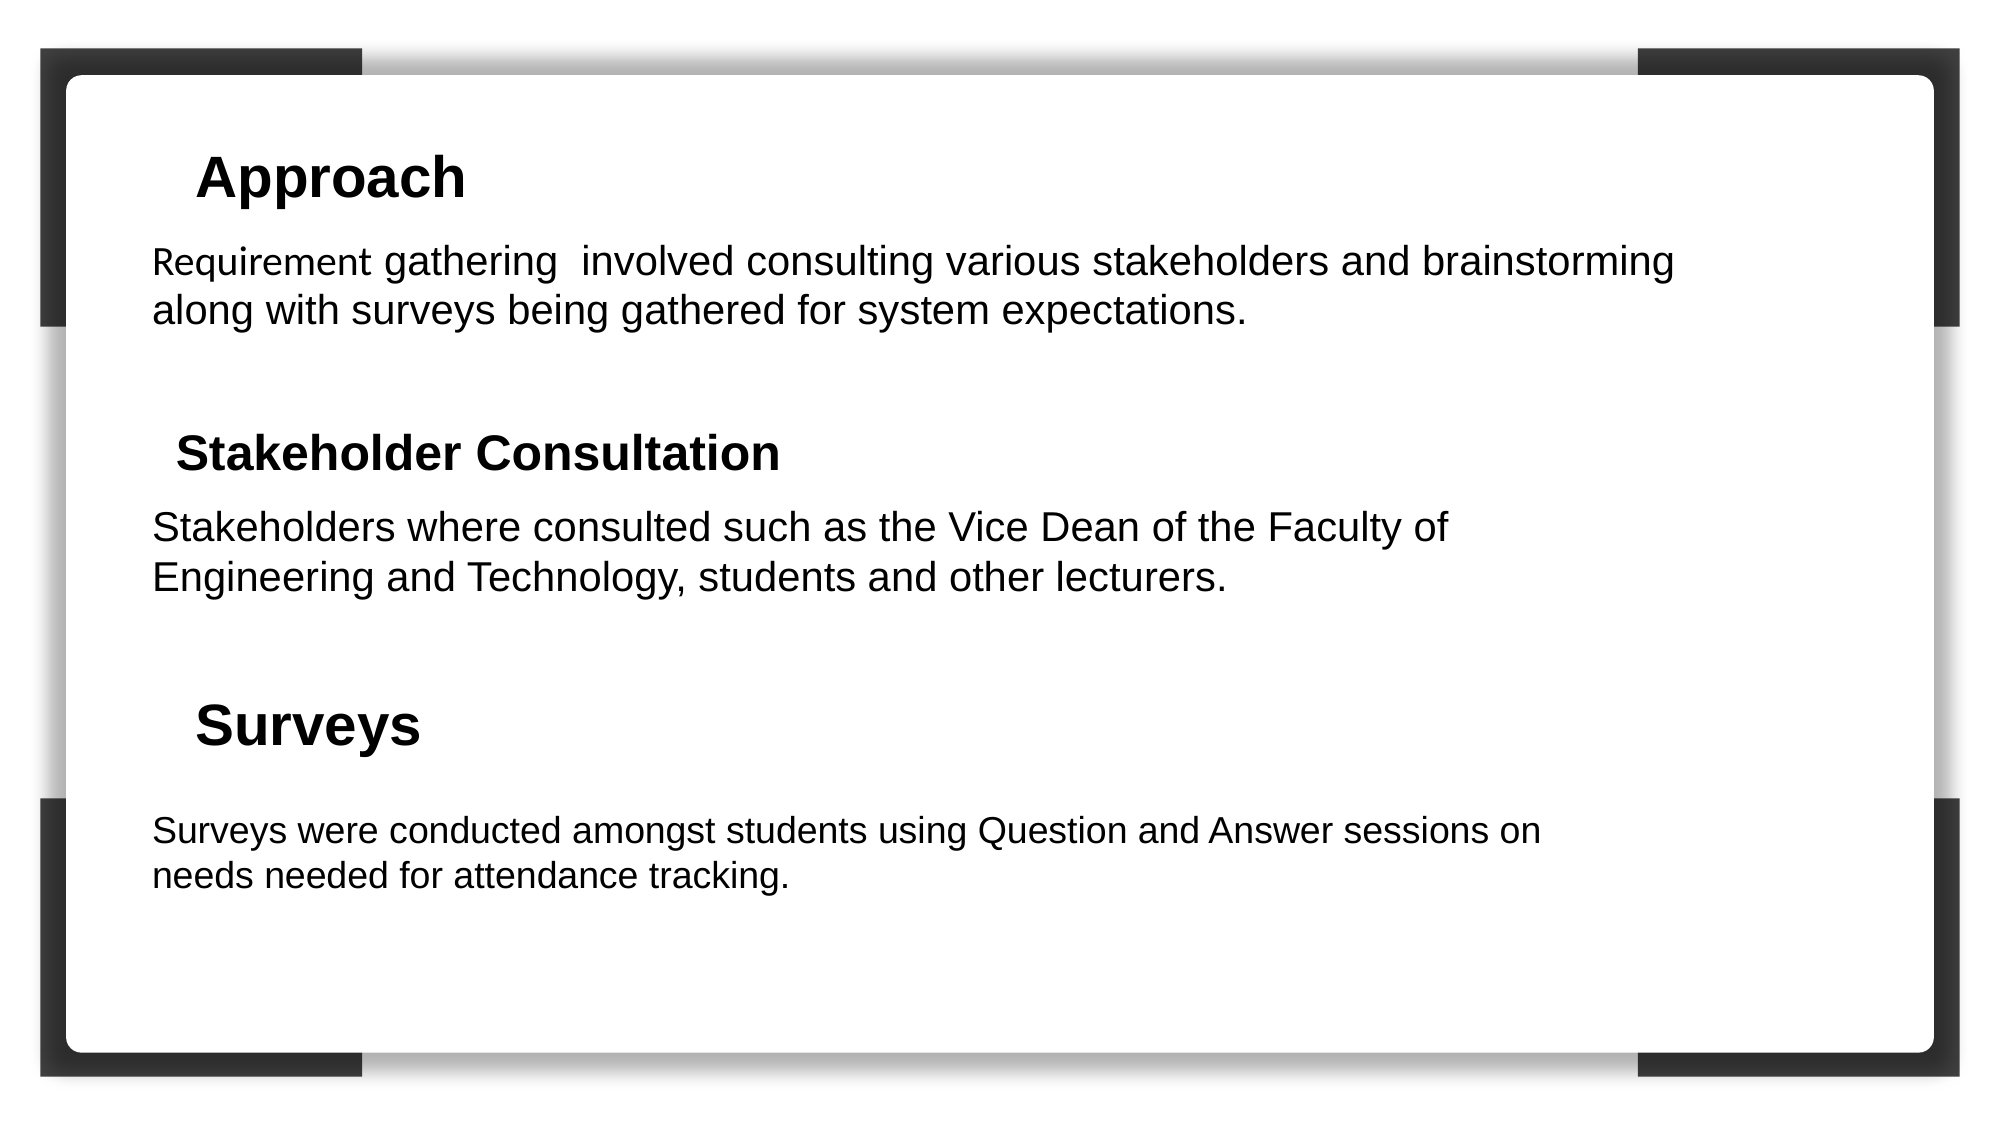

#

Approach
Requirement gathering  involved consulting various stakeholders and brainstorming along with surveys being gathered for system expectations.

Stakeholder Consultation
Stakeholders where consulted such as the Vice Dean of the Faculty of Engineering and Technology, students and other lecturers.
Surveys

Surveys were conducted amongst students using Question and Answer sessions on needs needed for attendance tracking.